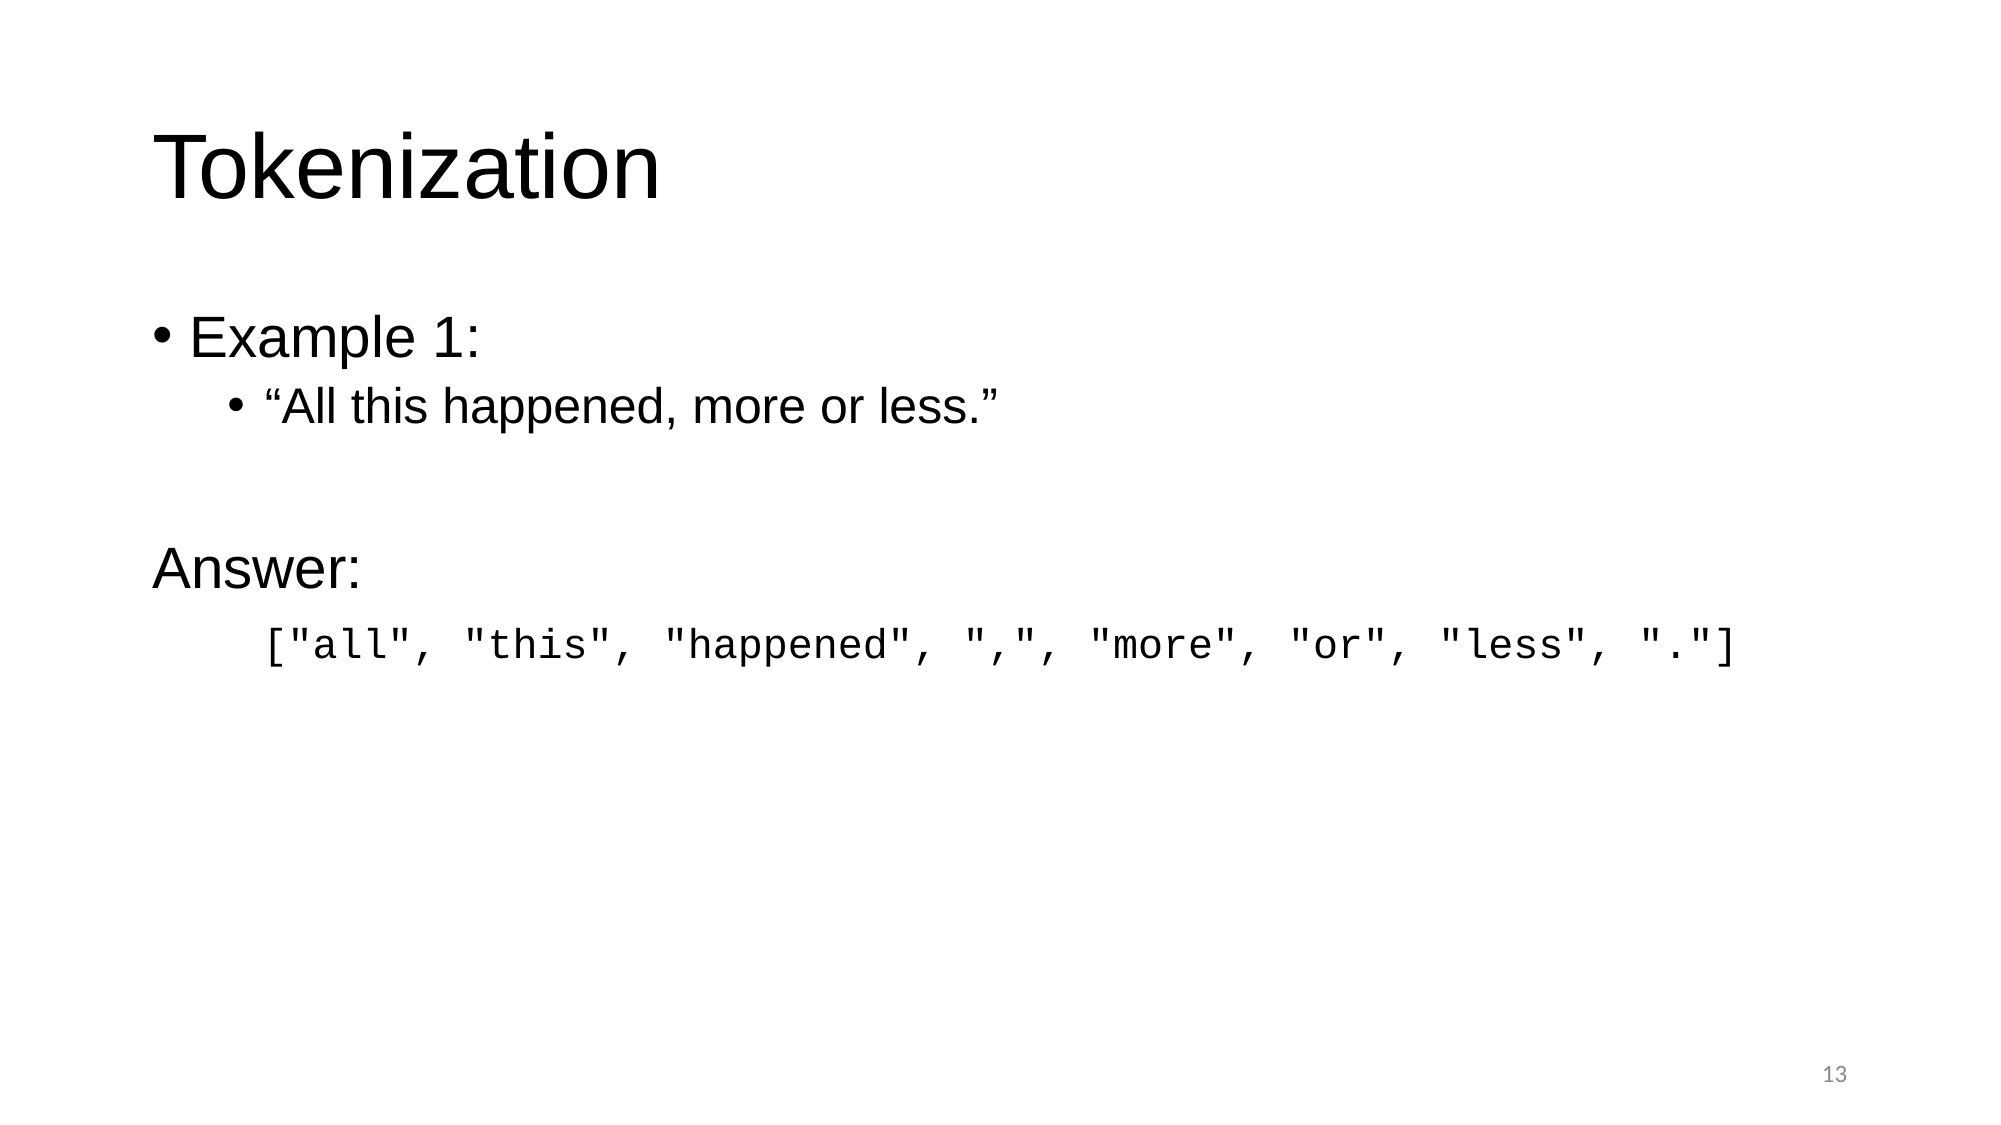

# Tokenization
Example 1:
“All this happened, more or less.”

Answer:
["all", "this", "happened", ",", "more", "or", "less", "."]
13